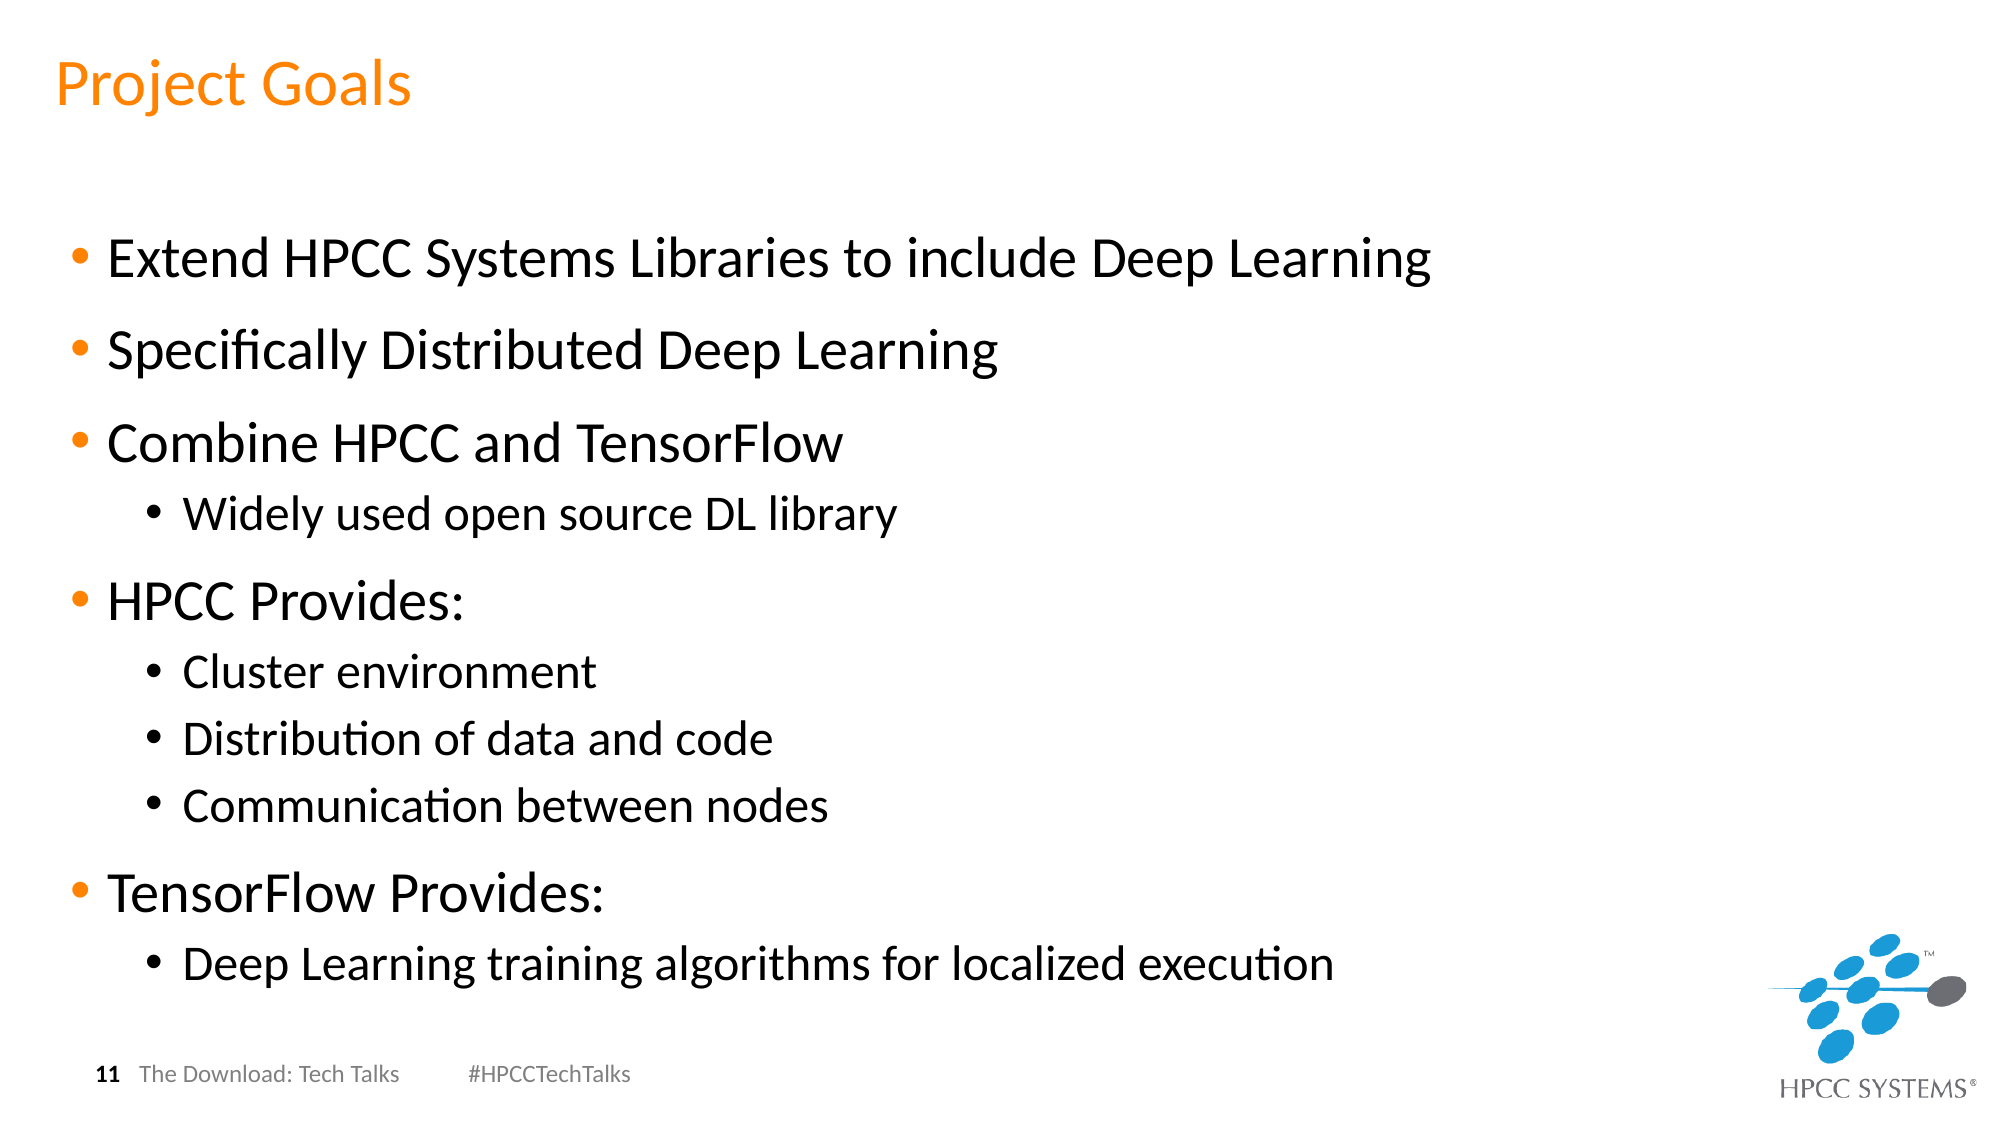

# Project Goals
Extend HPCC Systems Libraries to include Deep Learning
Specifically Distributed Deep Learning
Combine HPCC and TensorFlow
Widely used open source DL library
HPCC Provides:
Cluster environment
Distribution of data and code
Communication between nodes
TensorFlow Provides:
Deep Learning training algorithms for localized execution
11
The Download: Tech Talks            #HPCCTechTalks